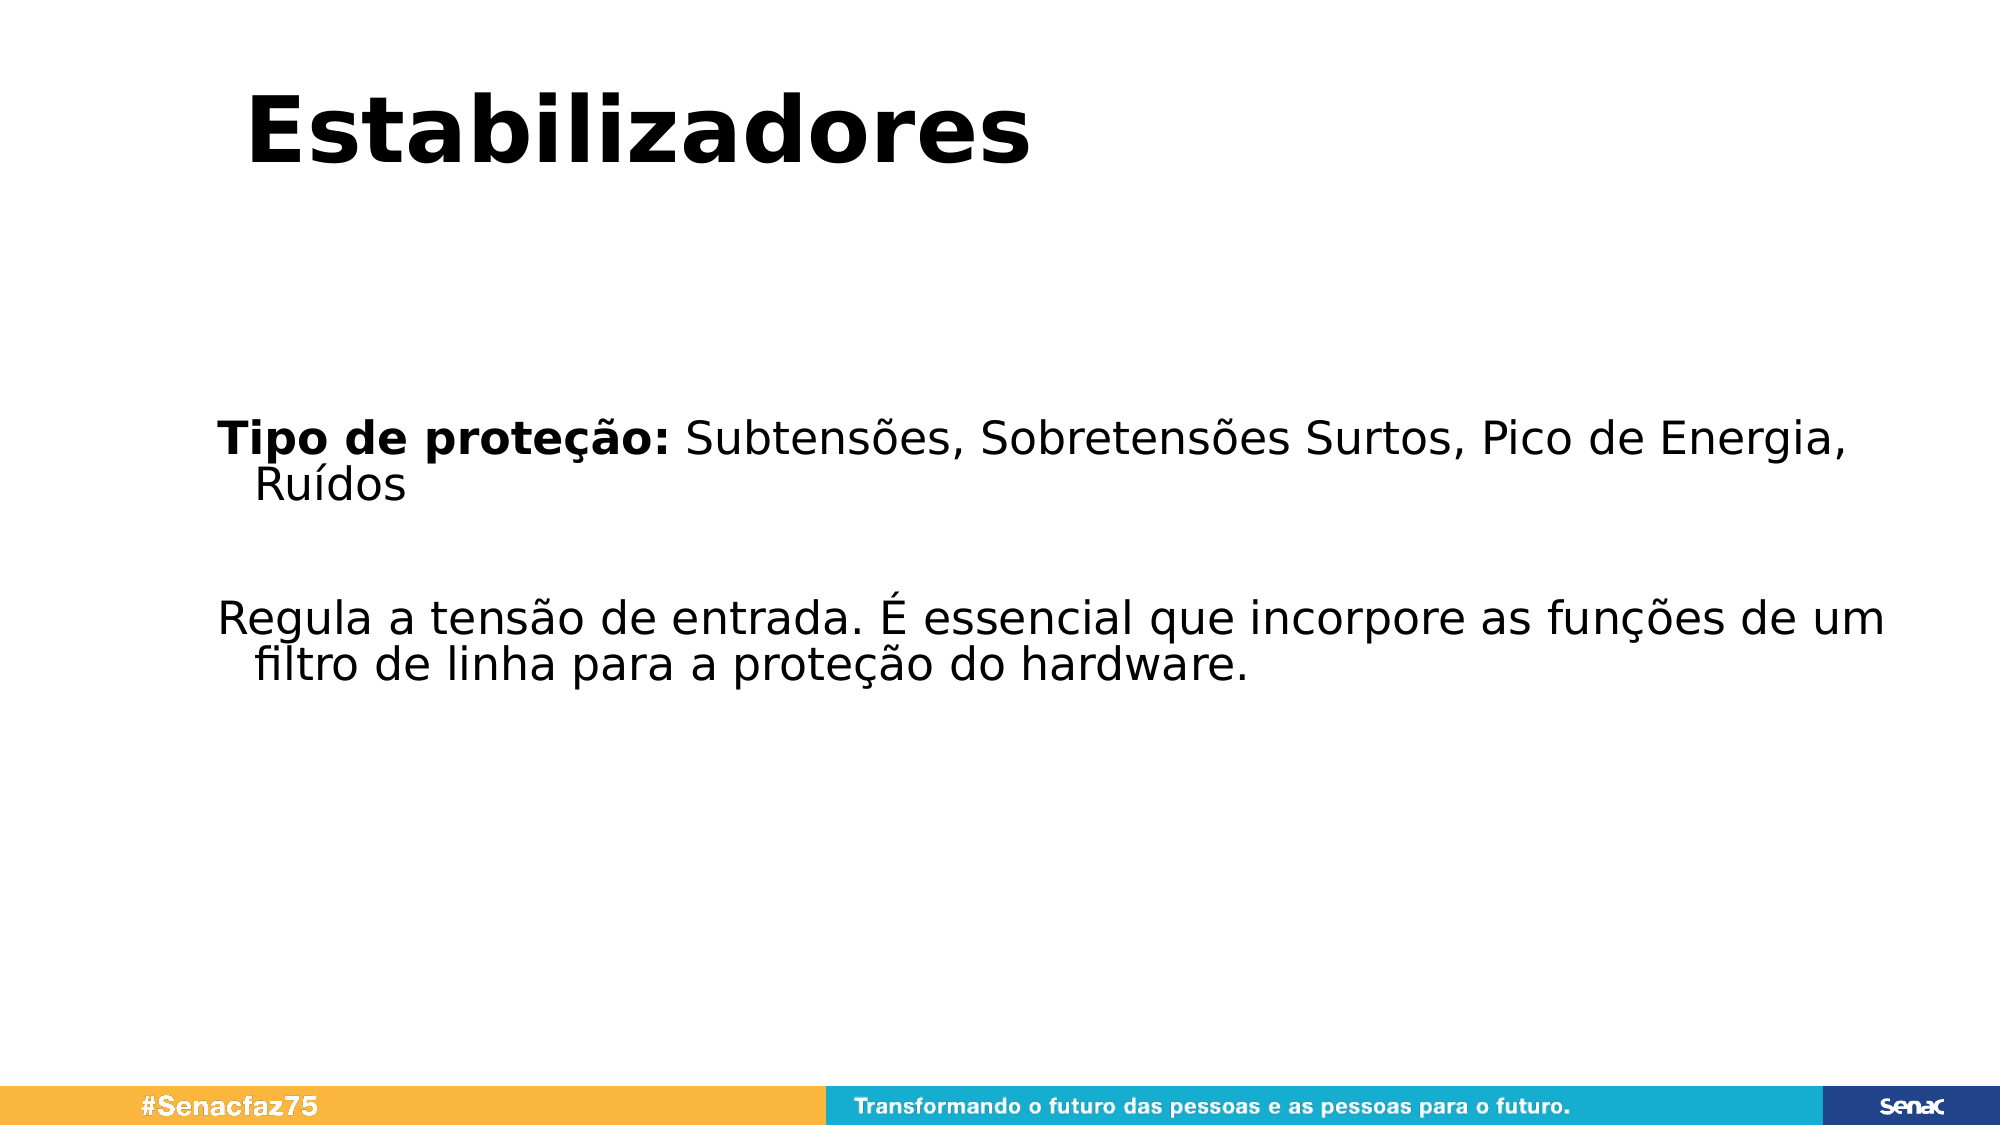

# Estabilizadores
Tipo de proteção: Subtensões, Sobretensões Surtos, Pico de Energia, Ruídos

Regula a tensão de entrada. É essencial que incorpore as funções de um filtro de linha para a proteção do hardware.